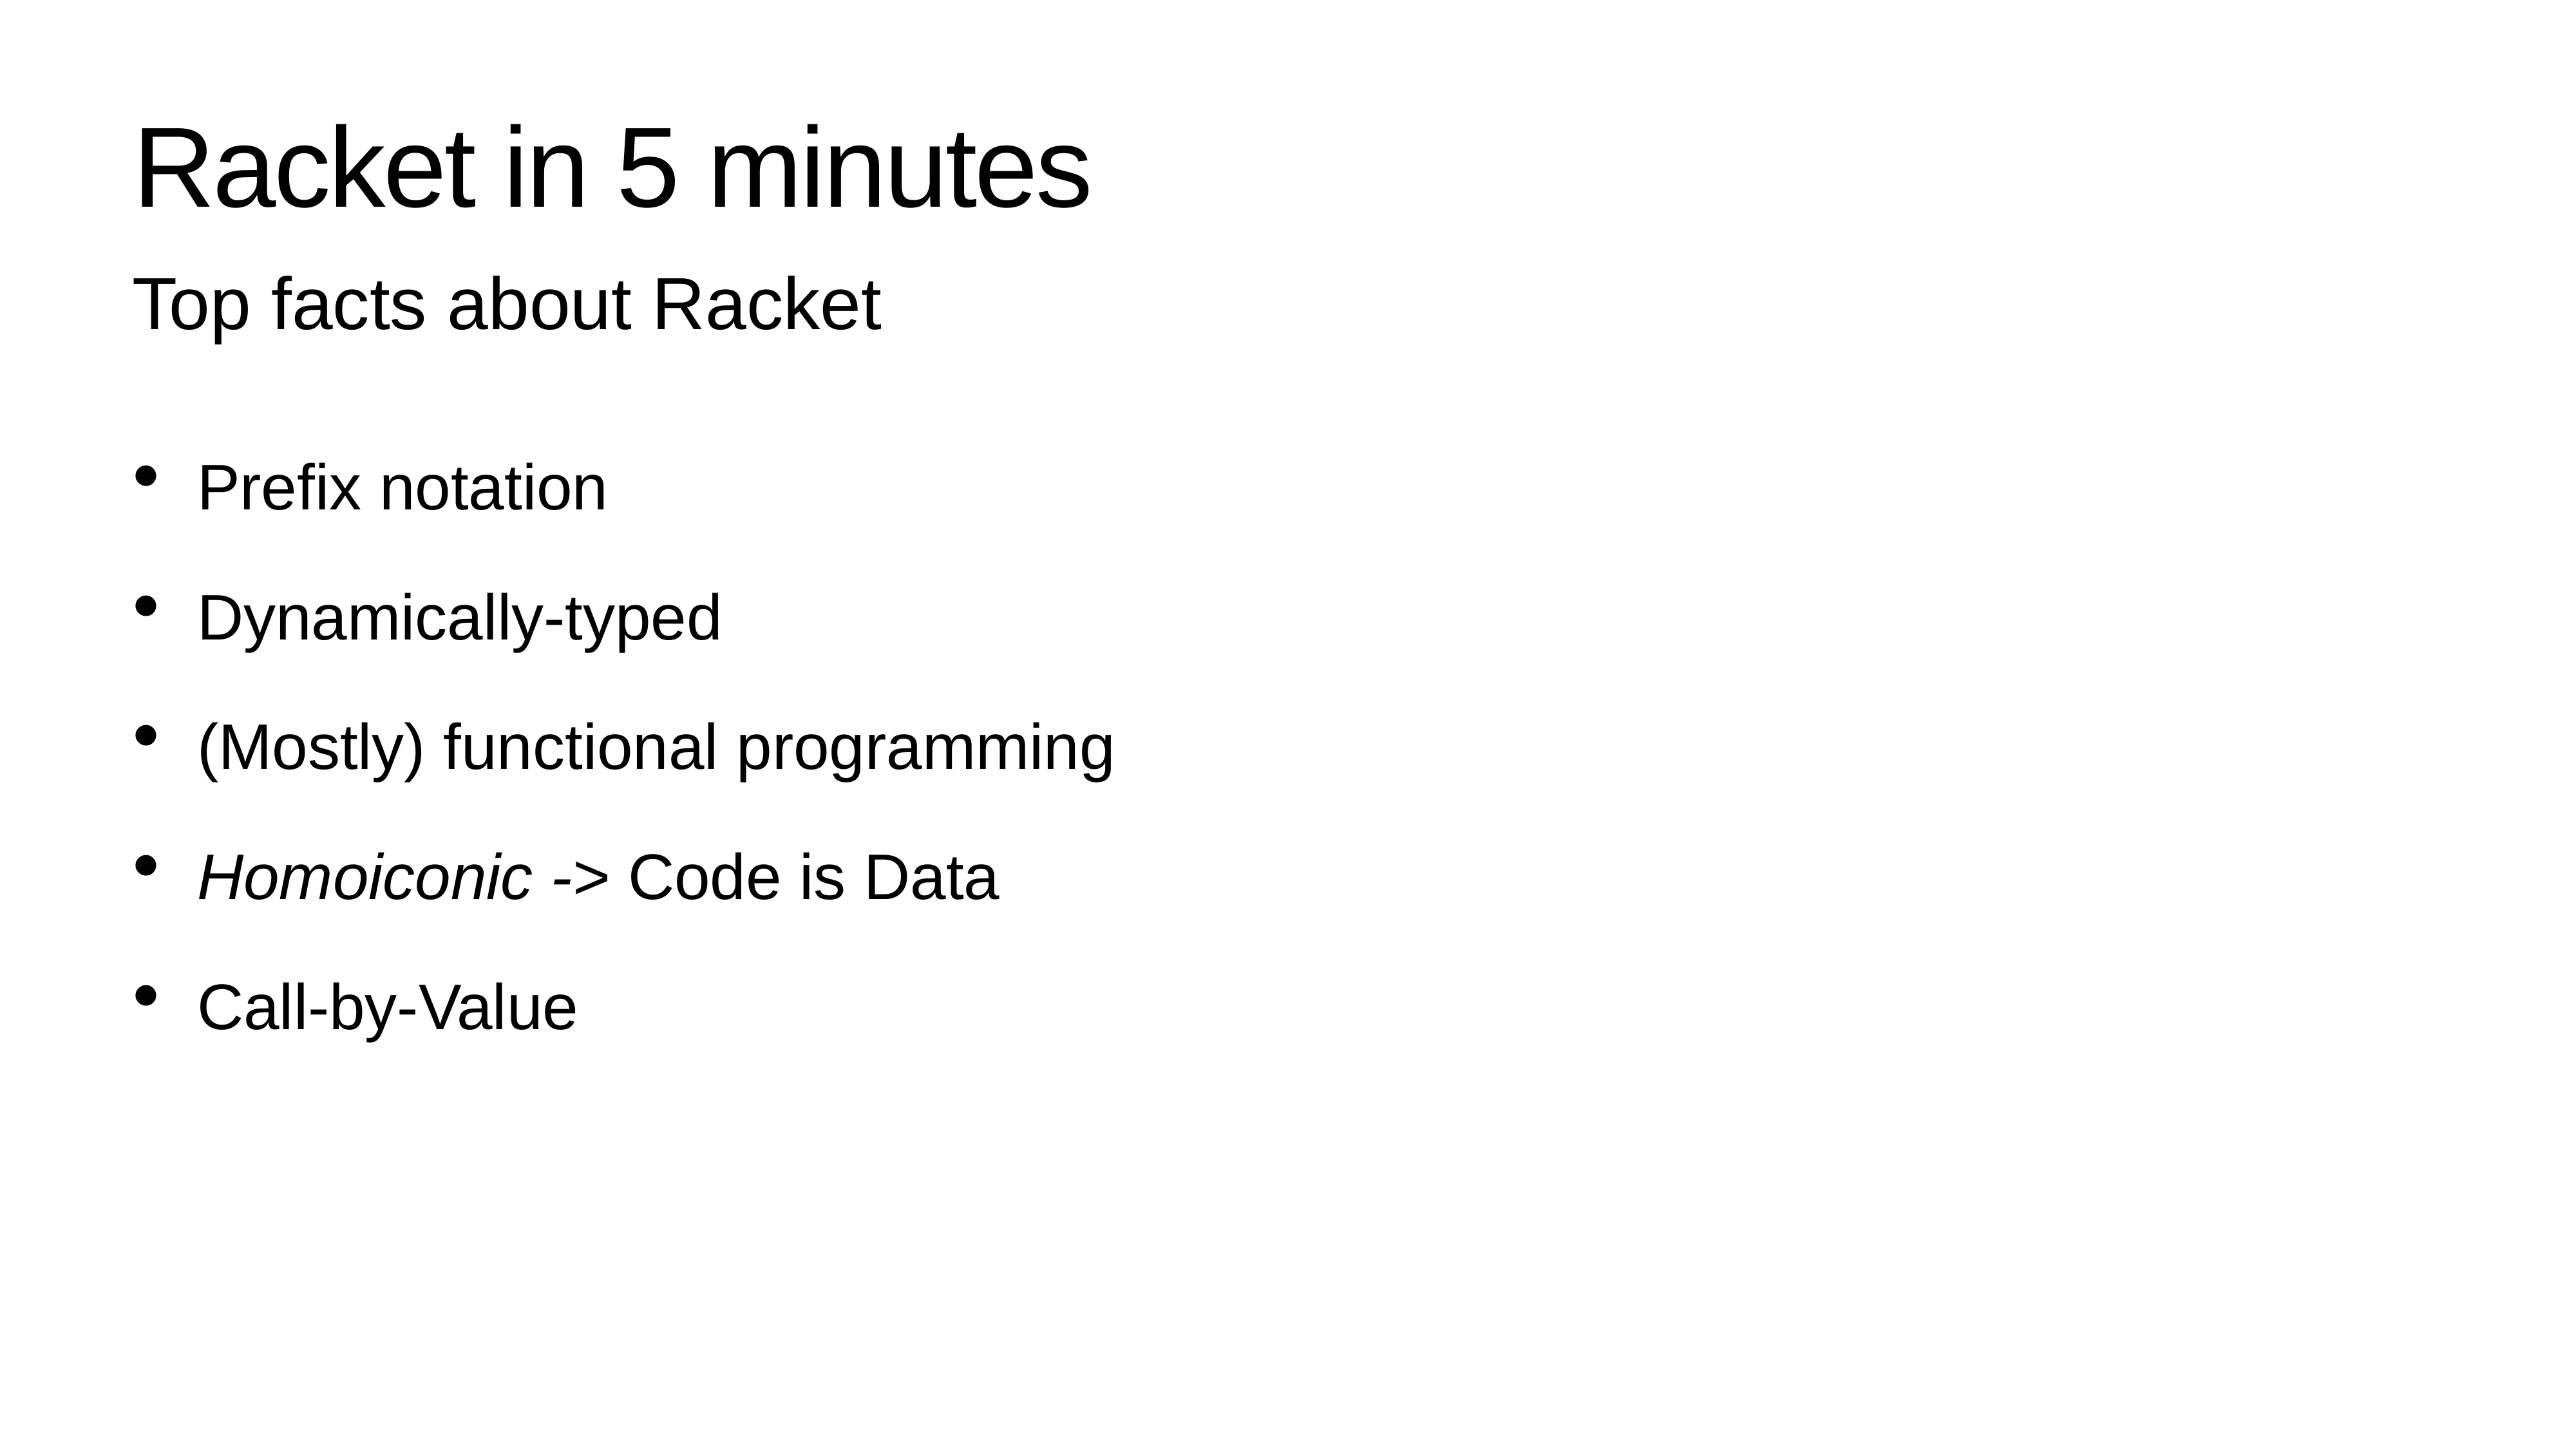

# Racket in 5 minutes
Top facts about Racket
Prefix notation
Dynamically-typed
(Mostly) functional programming
Homoiconic -> Code is Data
Call-by-Value
6